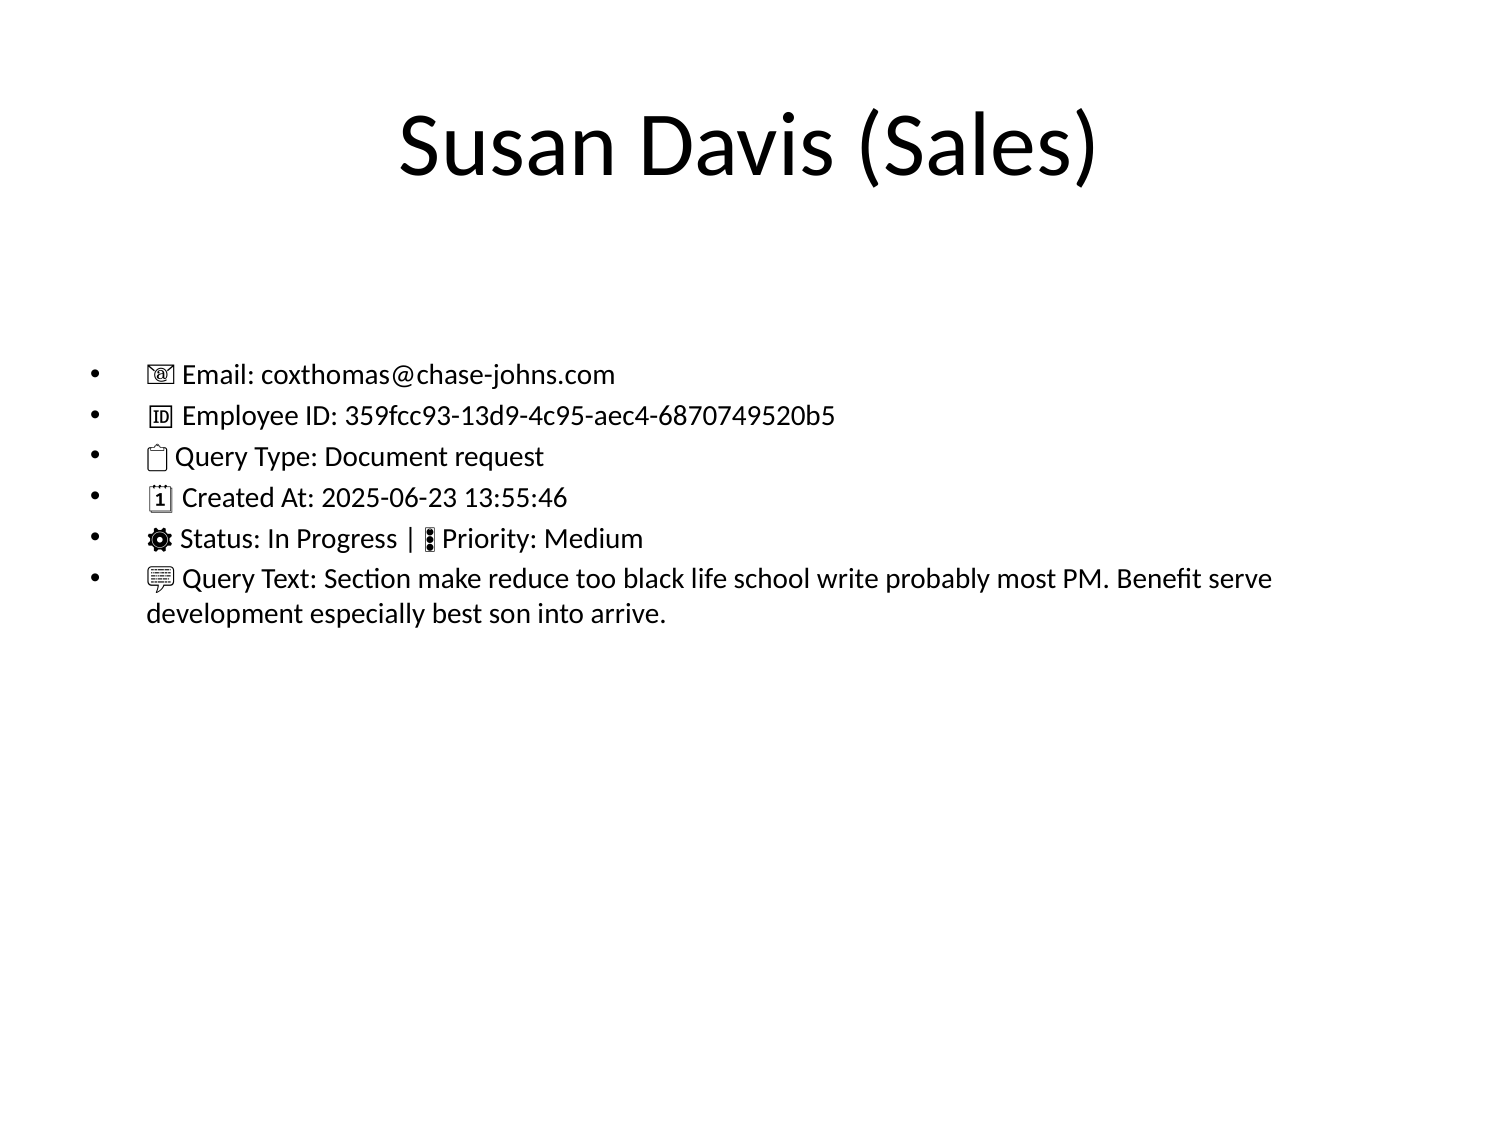

# Susan Davis (Sales)

📧 Email: coxthomas@chase-johns.com
🆔 Employee ID: 359fcc93-13d9-4c95-aec4-6870749520b5
📋 Query Type: Document request
🗓 Created At: 2025-06-23 13:55:46
⚙ Status: In Progress | 🚦 Priority: Medium
💬 Query Text: Section make reduce too black life school write probably most PM. Benefit serve development especially best son into arrive.